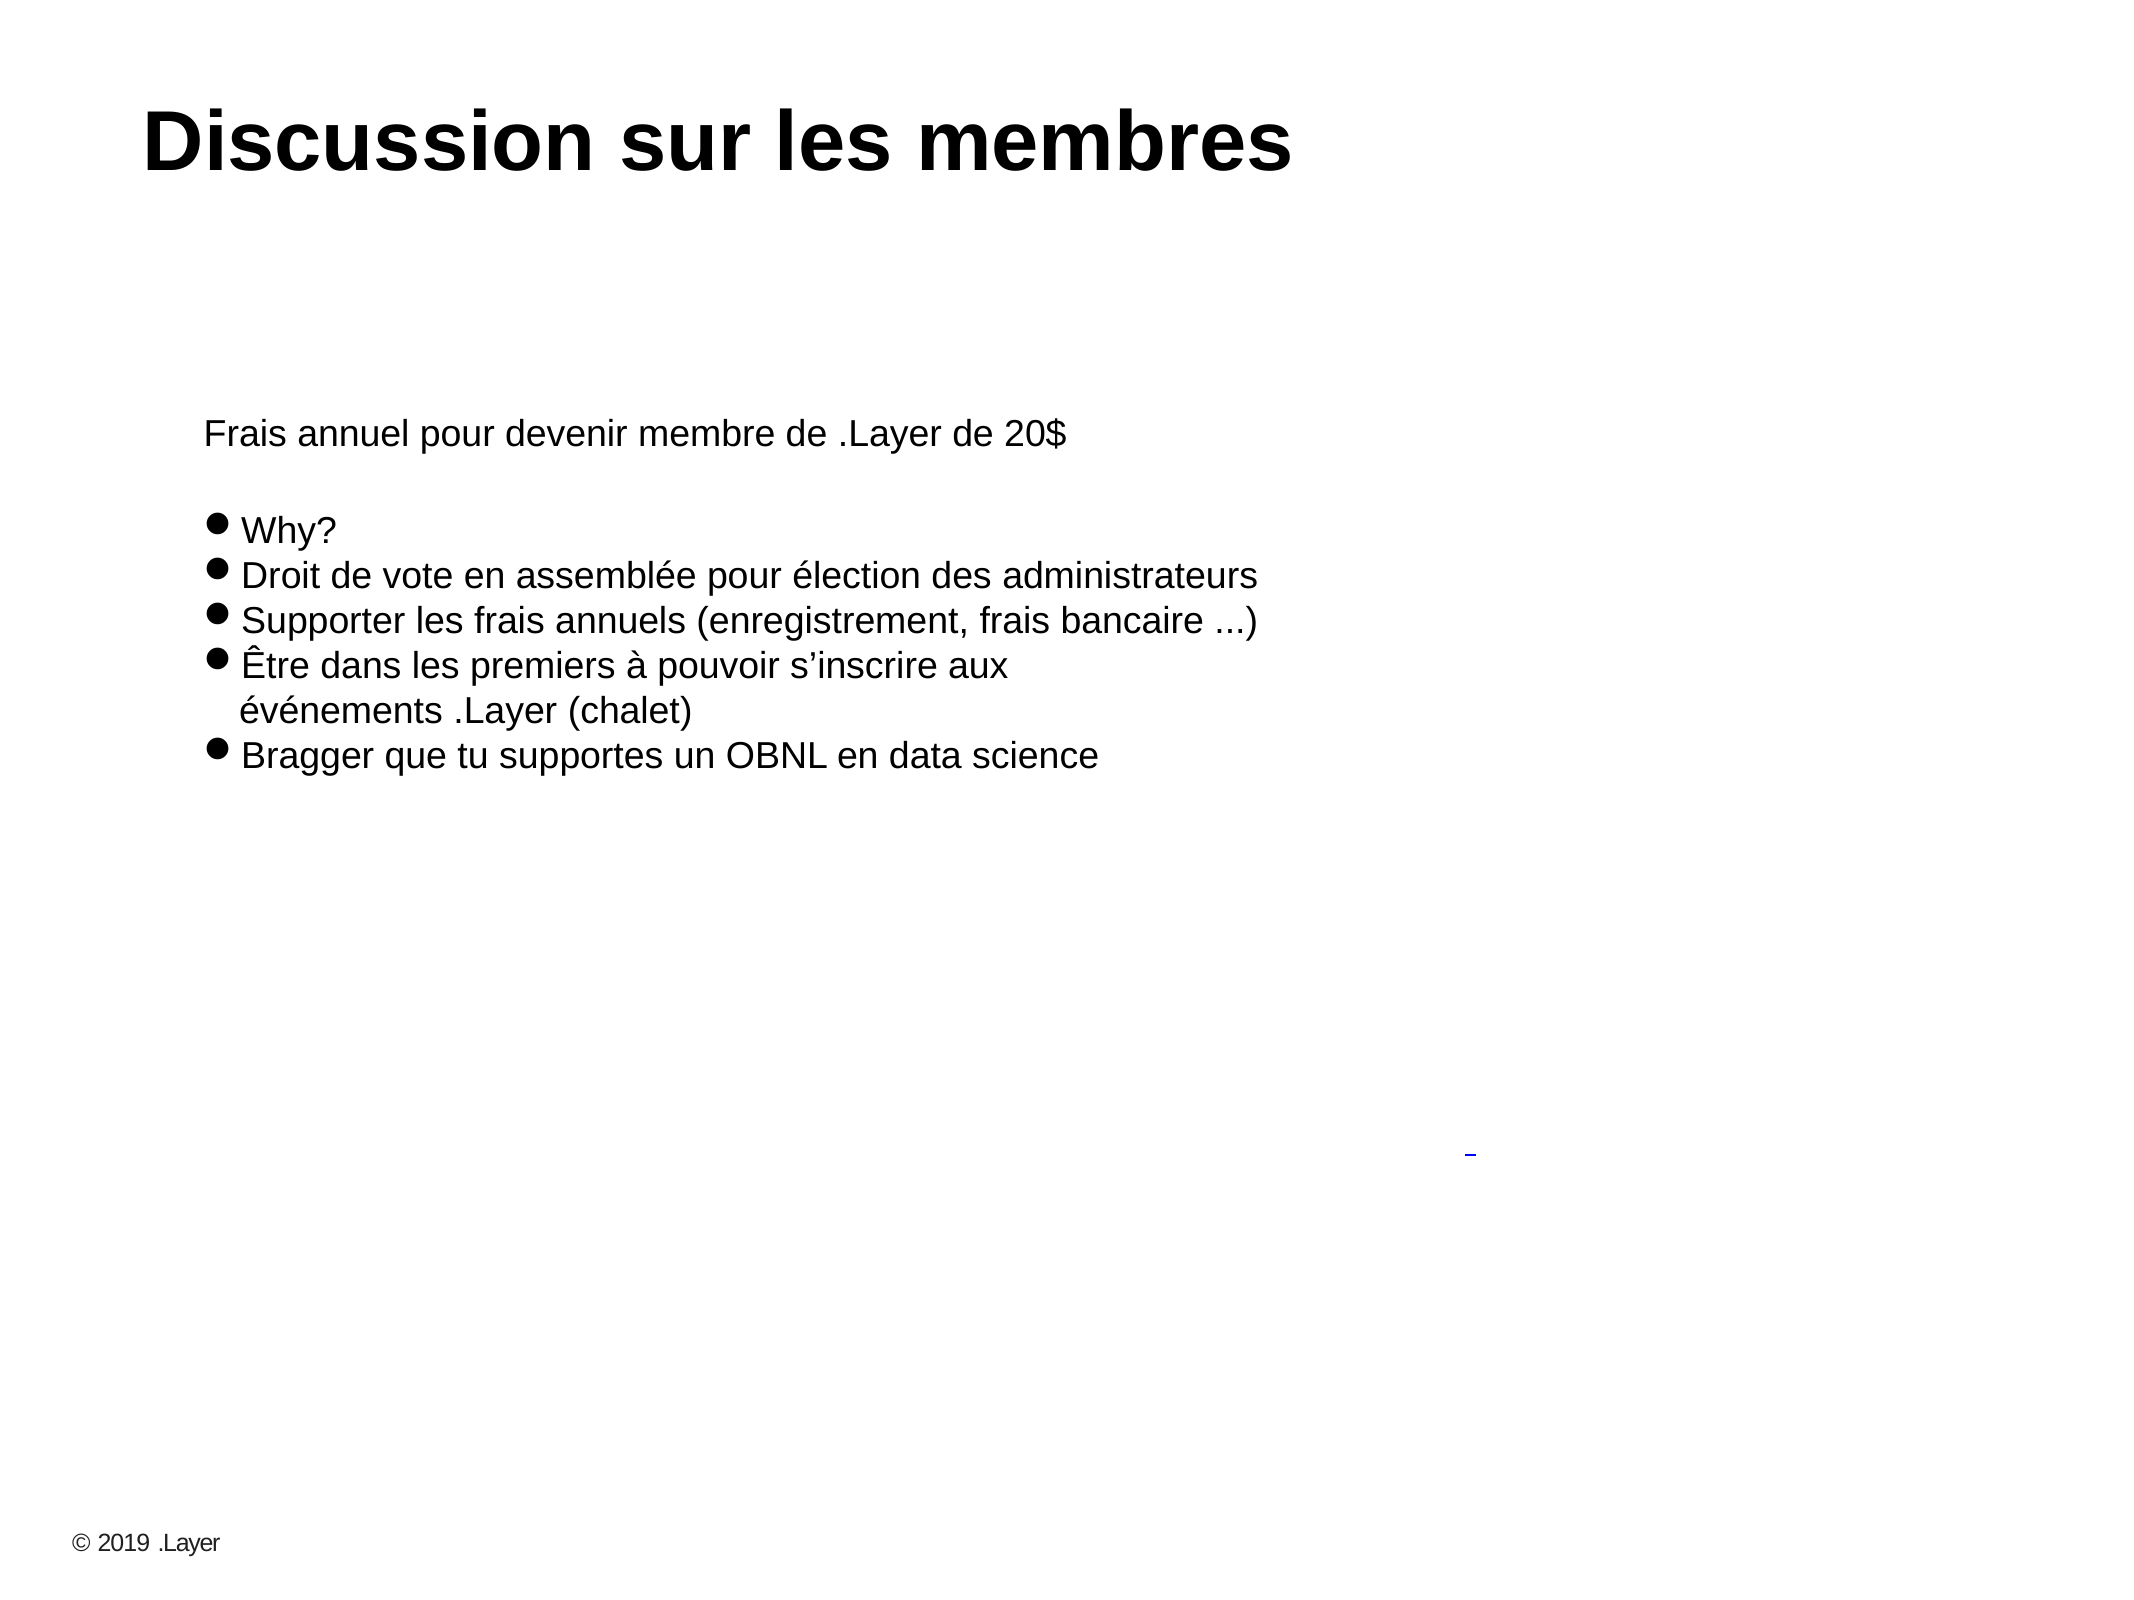

Discussion sur les membres
Frais annuel pour devenir membre de .Layer de 20$
Why?
Droit de vote en assemblée pour élection des administrateurs
Supporter les frais annuels (enregistrement, frais bancaire ...)
Être dans les premiers à pouvoir s’inscrire aux événements .Layer (chalet)
Bragger que tu supportes un OBNL en data science

© 2019 .Layer